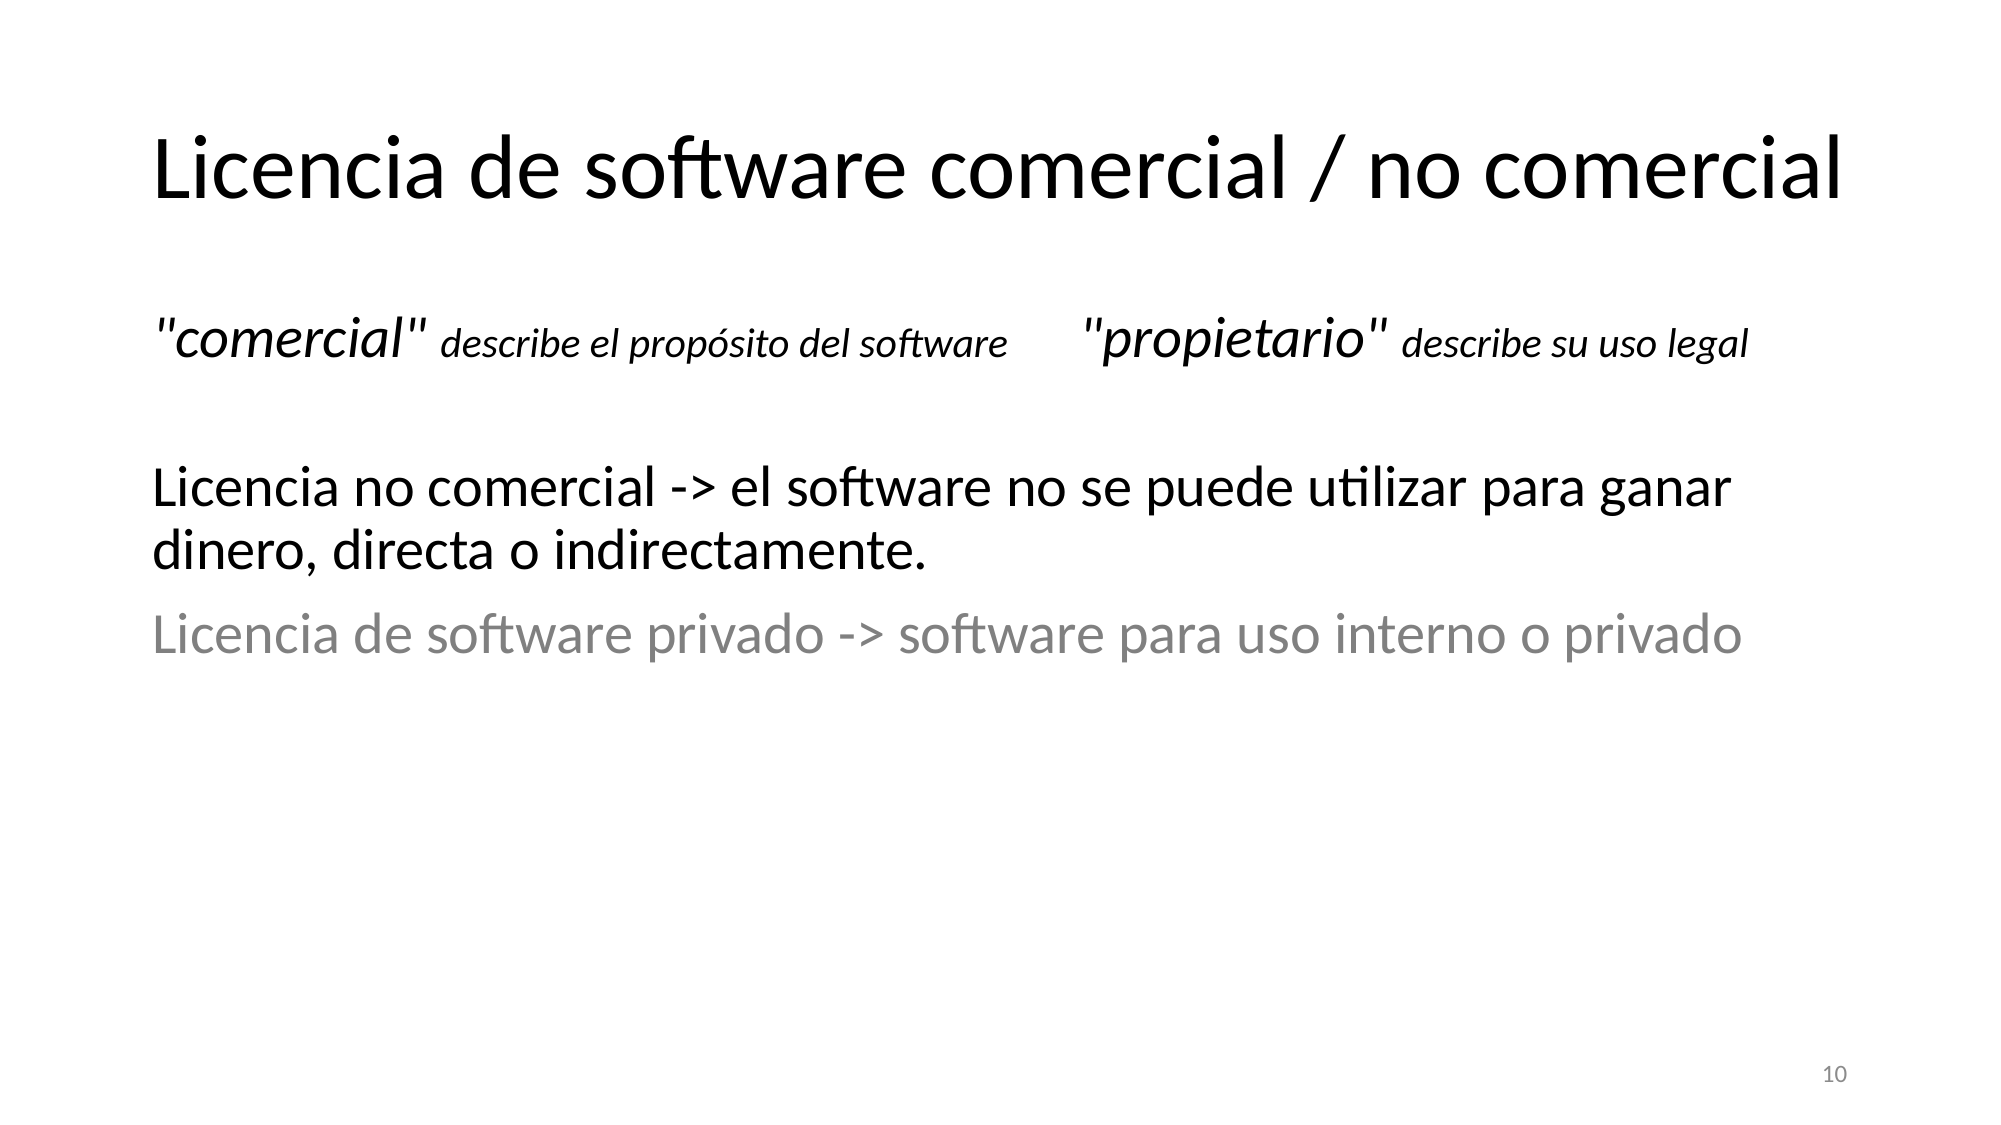

# Licencia de software comercial / no comercial
"comercial" describe el propósito del software       "propietario" describe su uso legal

Licencia no comercial -> el software no se puede utilizar para ganar dinero, directa o indirectamente.
Licencia de software privado -> software para uso interno o privado
10